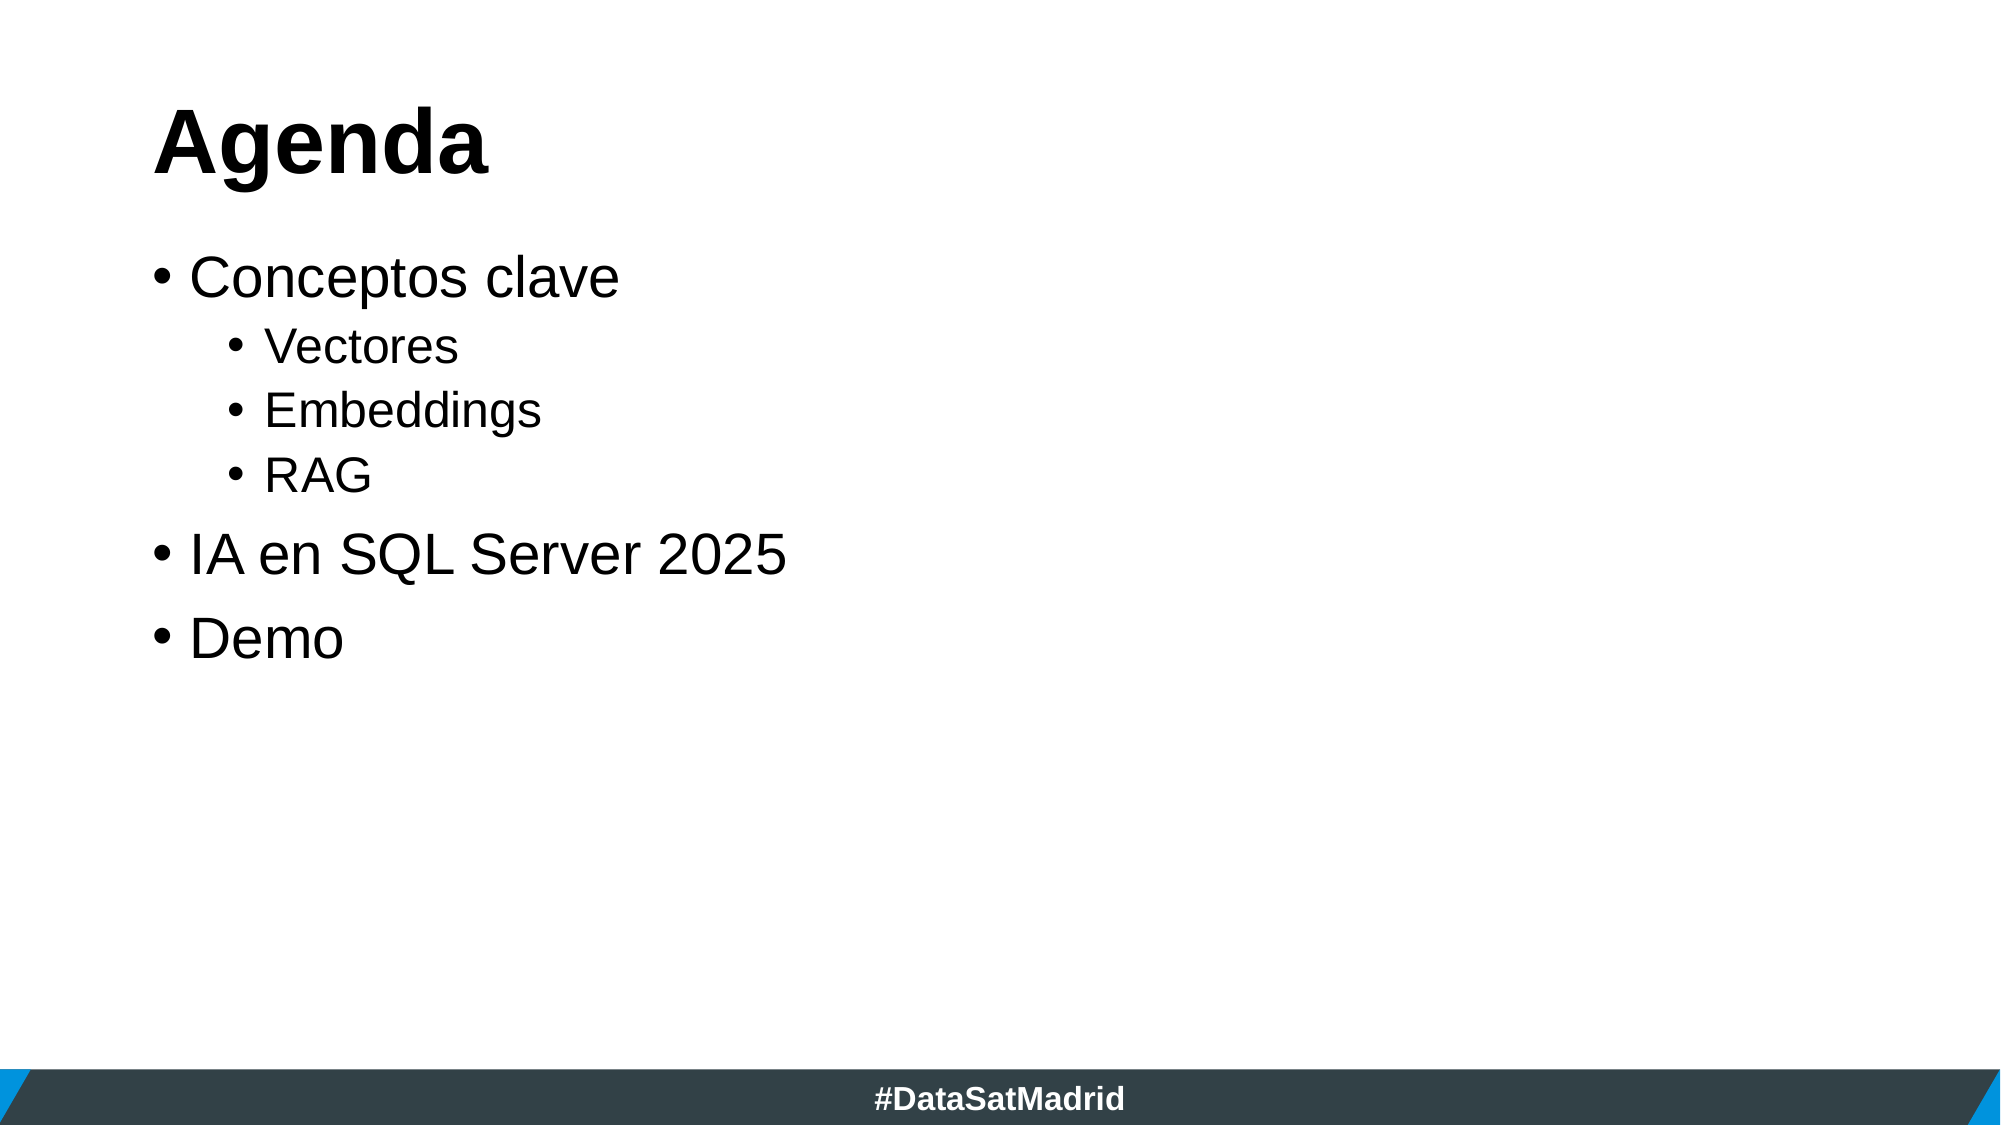

# Agenda
Conceptos clave
Vectores
Embeddings
RAG
IA en SQL Server 2025
Demo